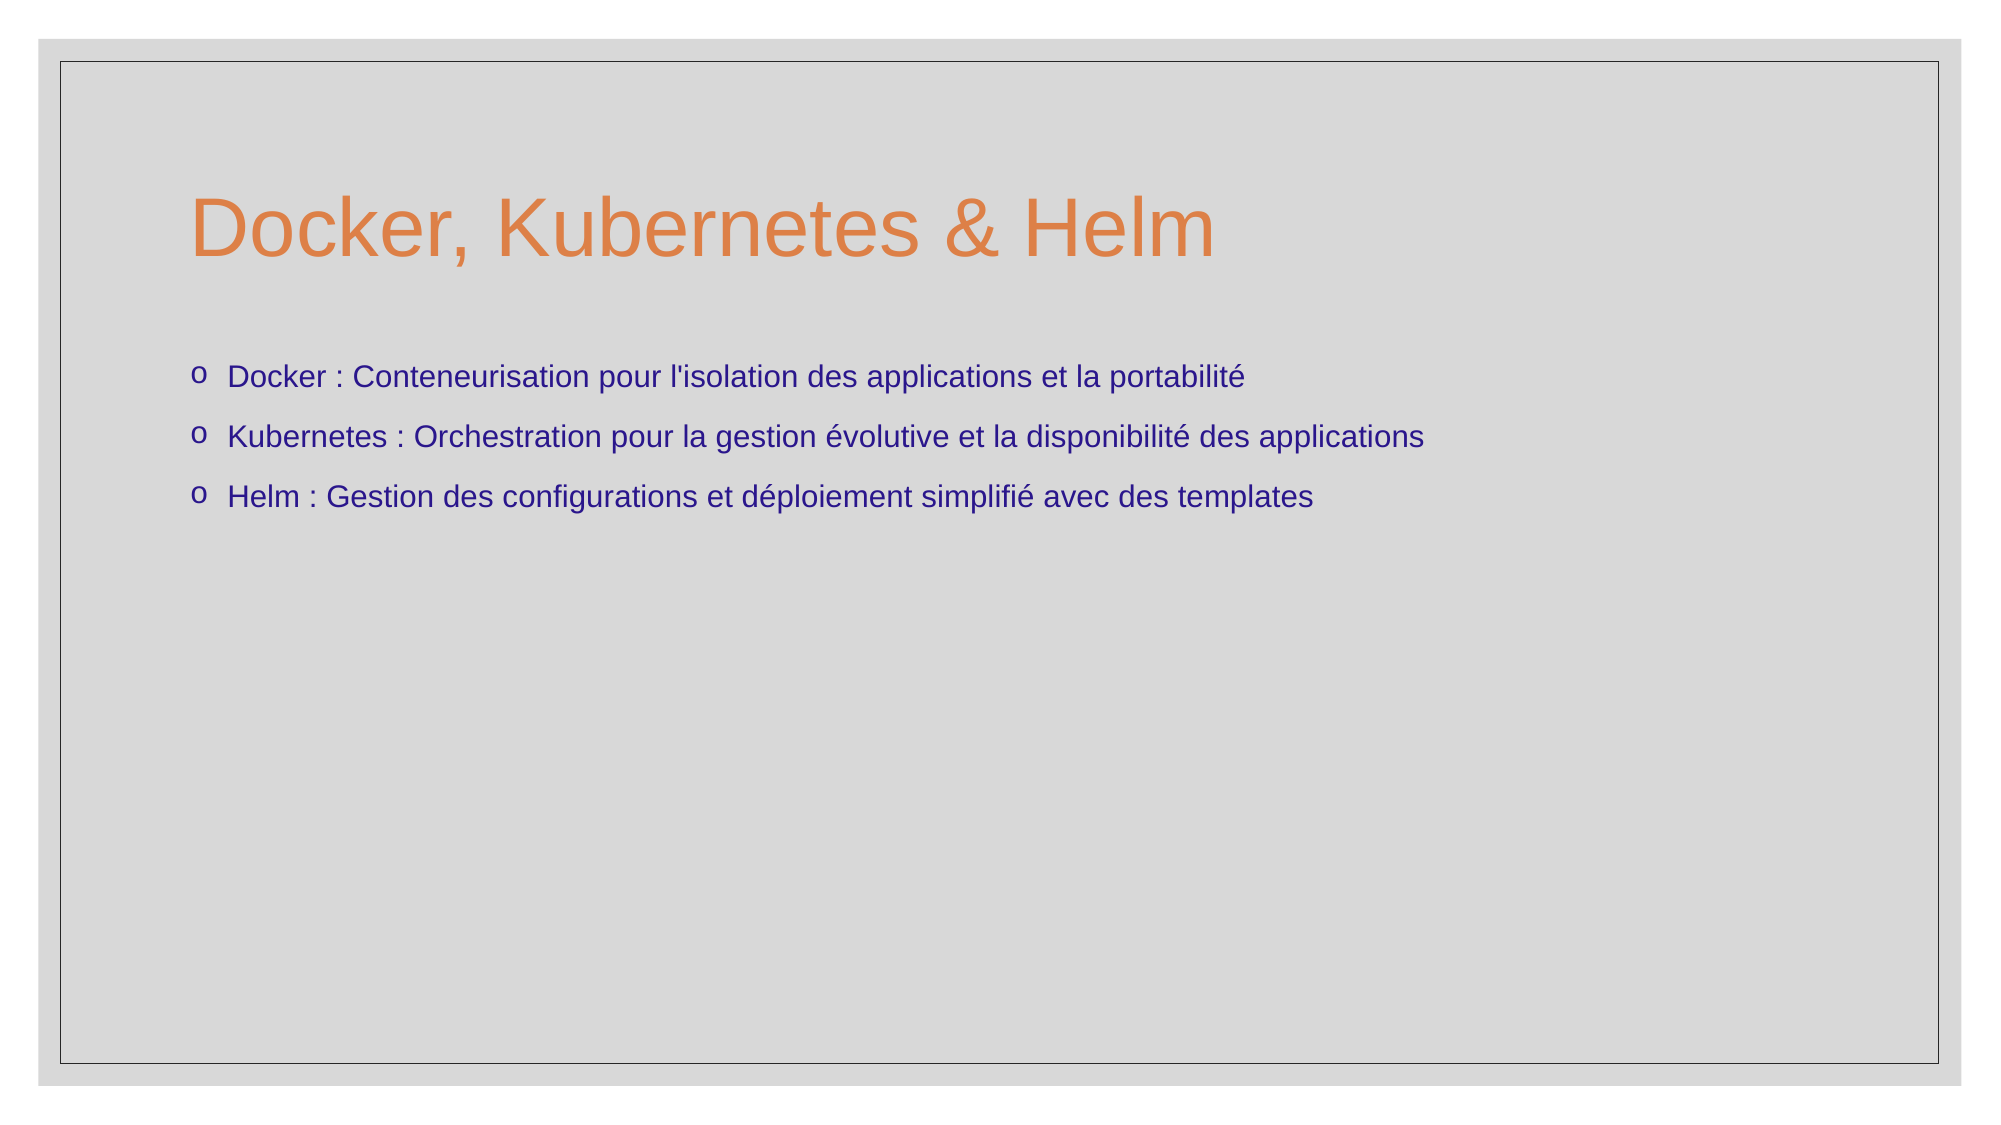

# Docker, Kubernetes & Helm
Docker : Conteneurisation pour l'isolation des applications et la portabilité
Kubernetes : Orchestration pour la gestion évolutive et la disponibilité des applications
Helm : Gestion des configurations et déploiement simplifié avec des templates